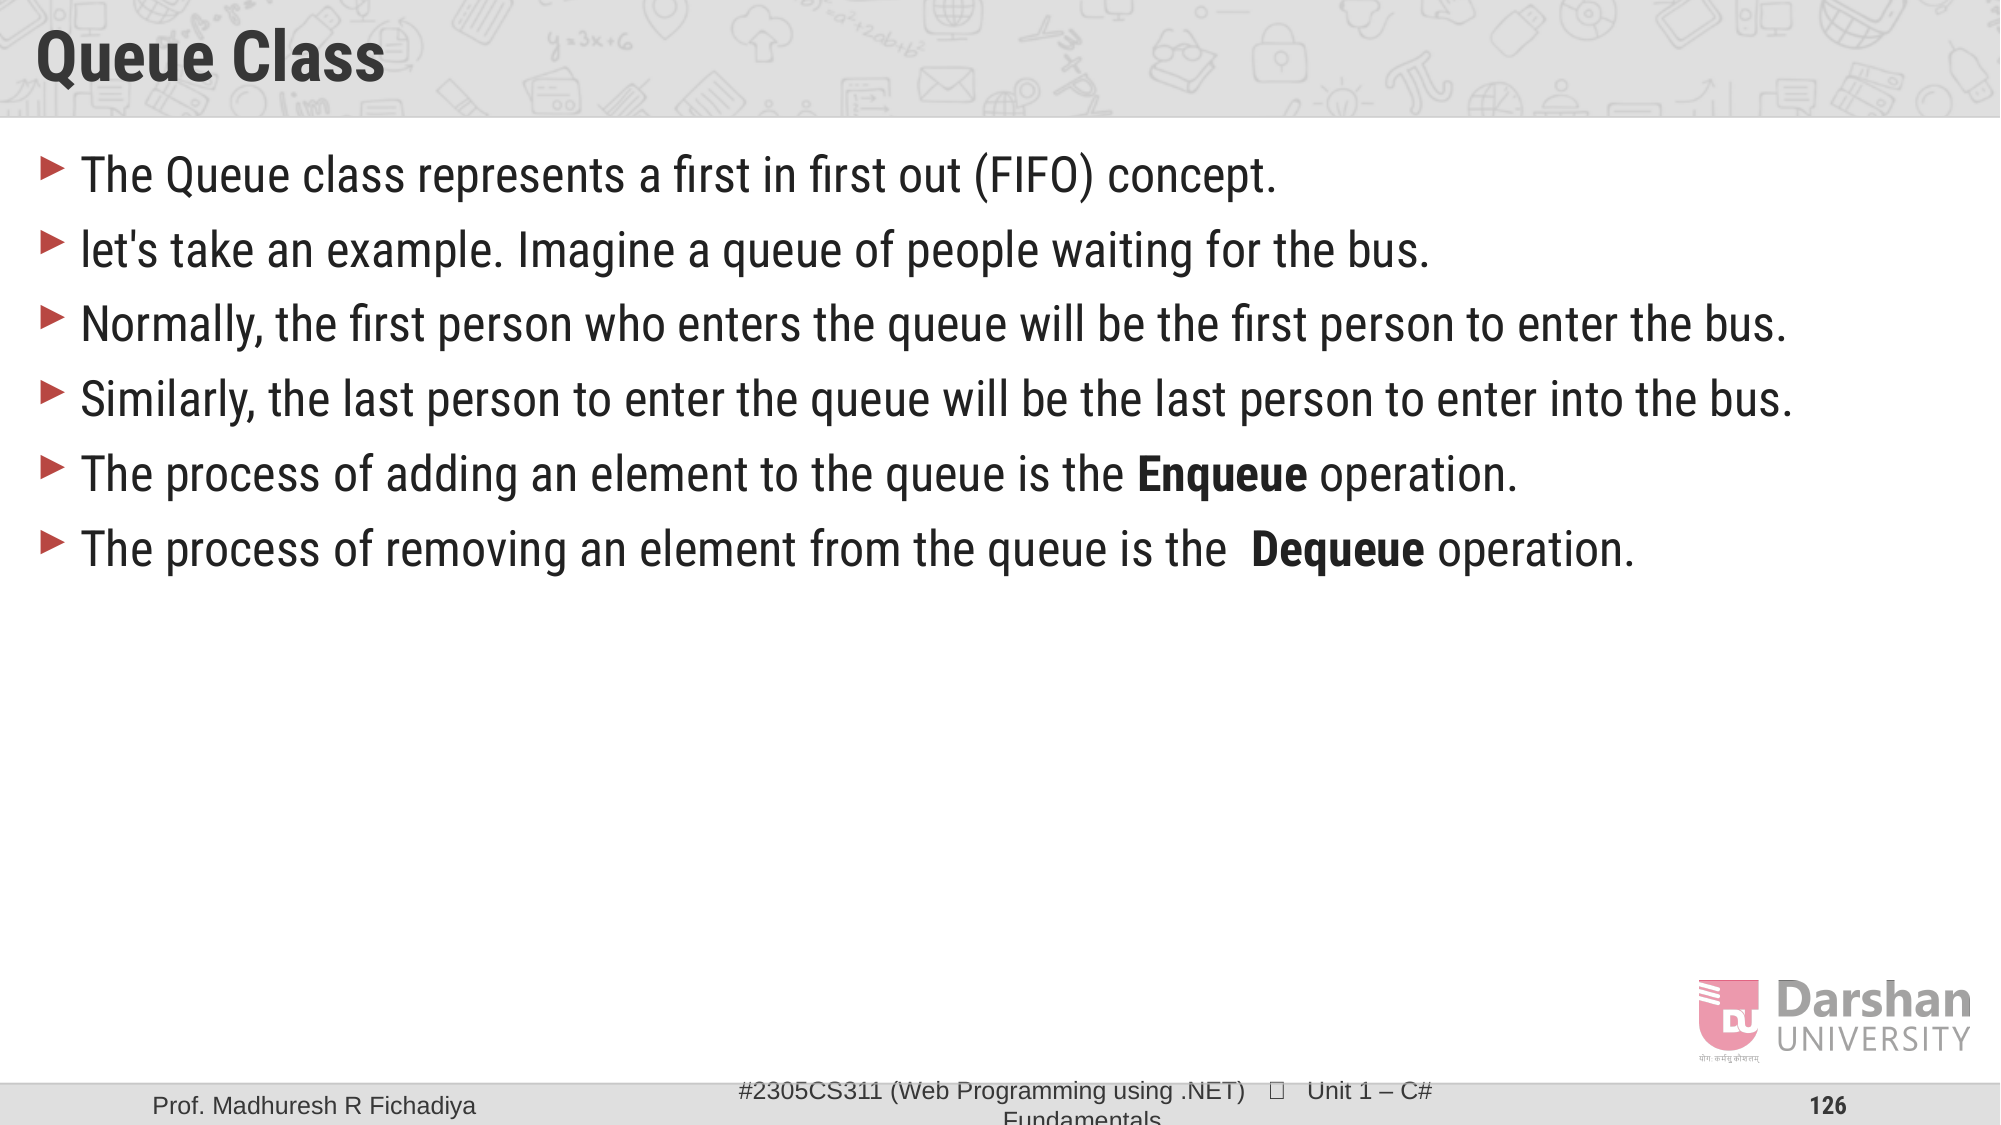

# Queue Class
The Queue class represents a first in first out (FIFO) concept.
let's take an example. Imagine a queue of people waiting for the bus.
Normally, the first person who enters the queue will be the first person to enter the bus.
Similarly, the last person to enter the queue will be the last person to enter into the bus.
The process of adding an element to the queue is the Enqueue operation.
The process of removing an element from the queue is the  Dequeue operation.